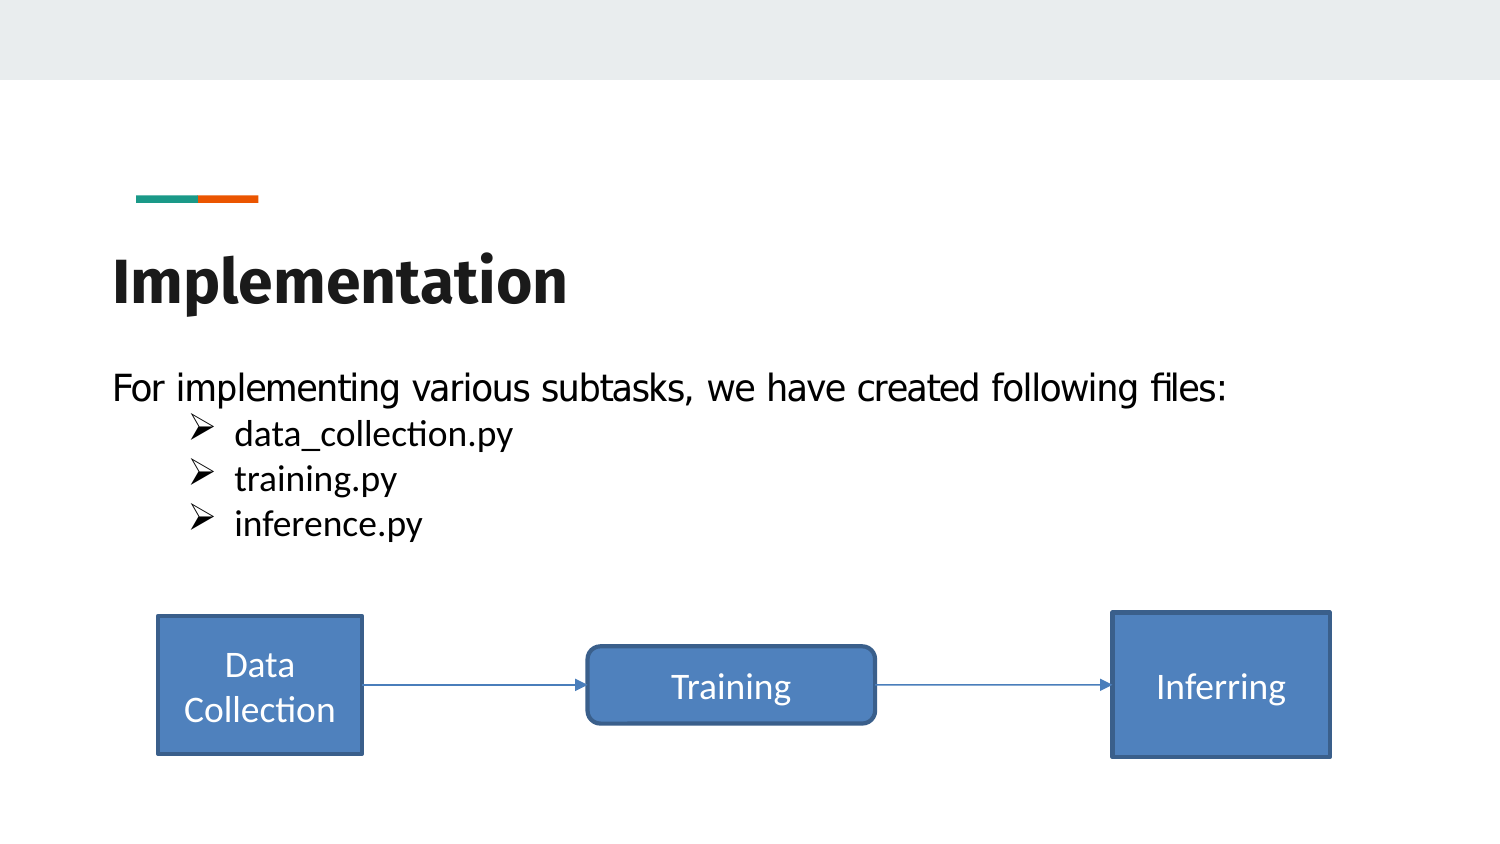

# Implementation
For implementing various subtasks, we have created following files:
data_collection.py
training.py
inference.py

Inferring
Data Collection
Training